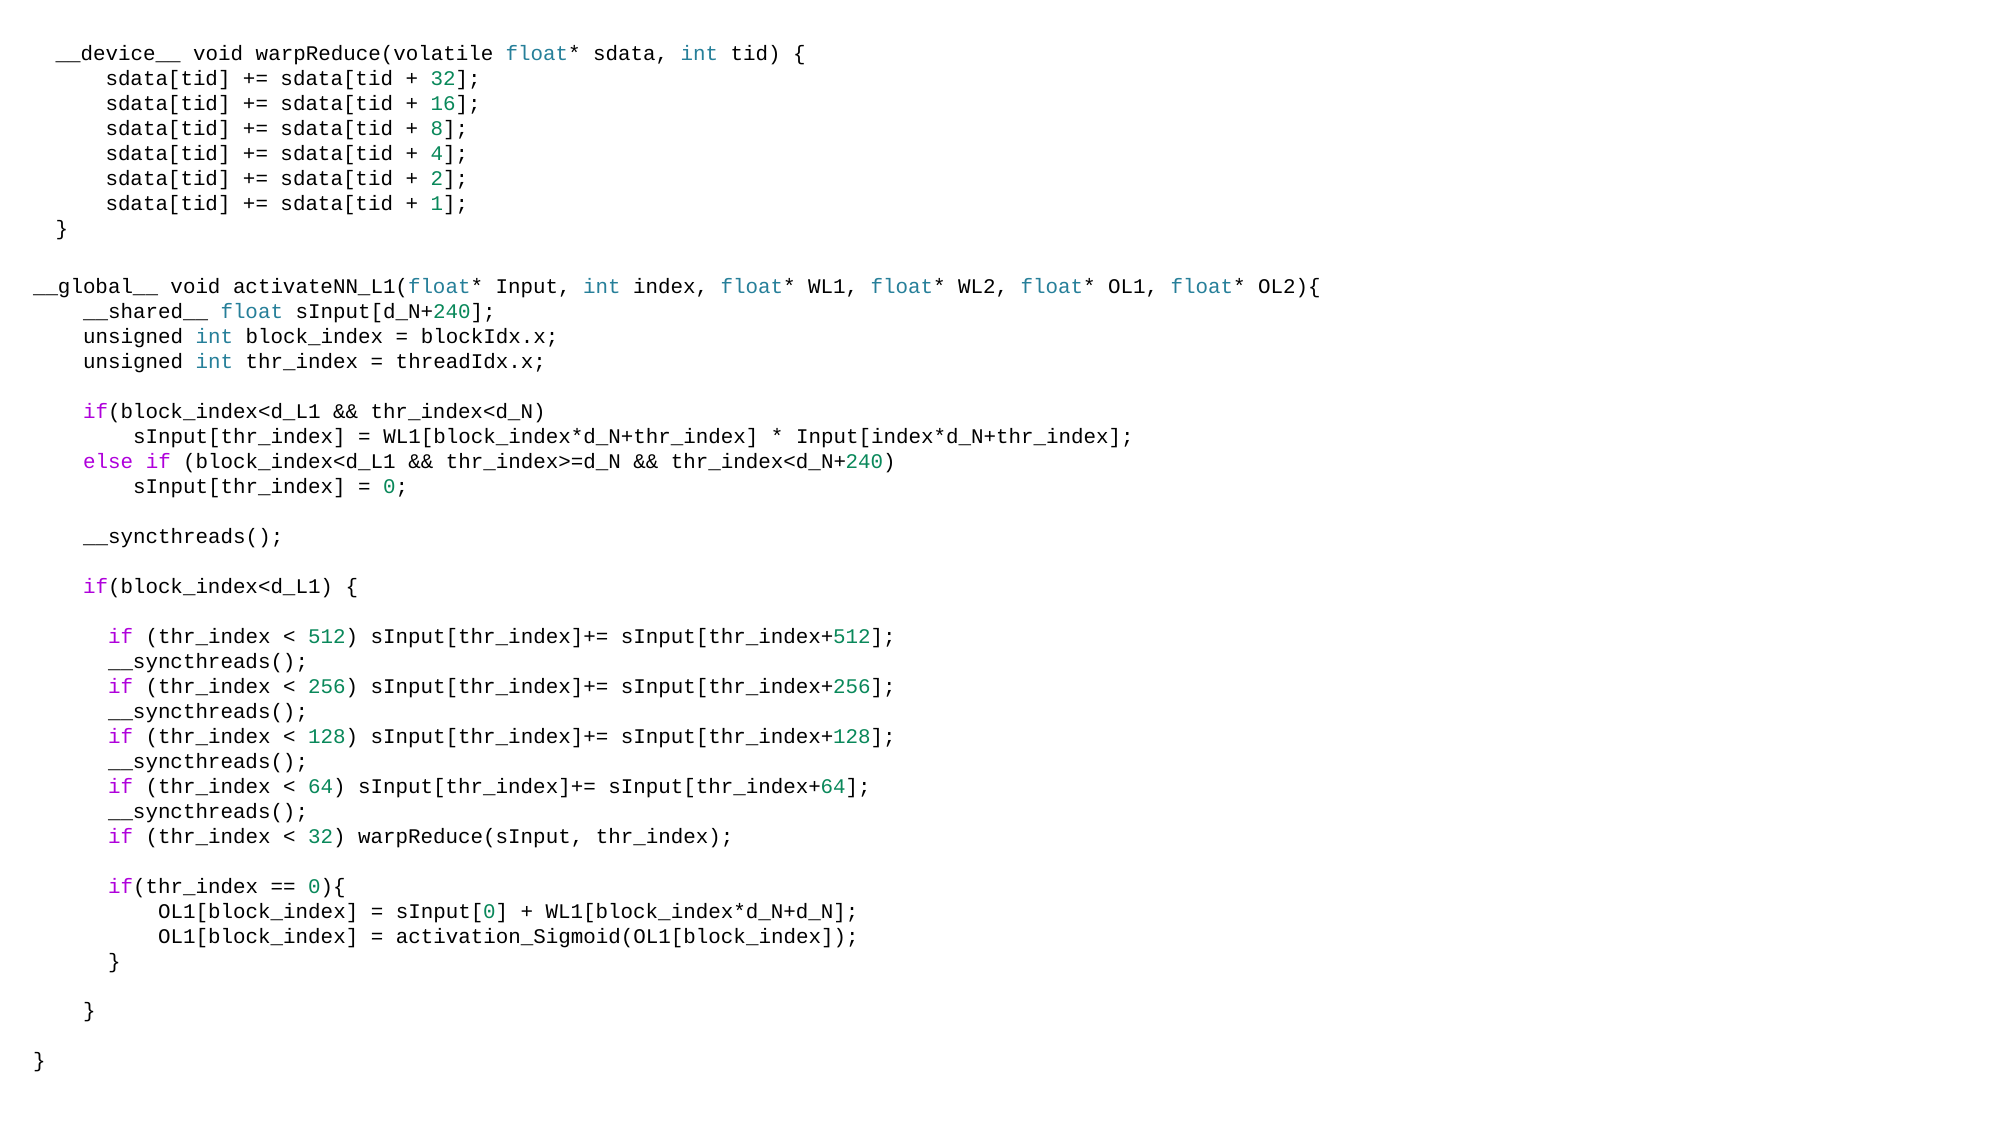

__device__ void warpReduce(volatile float* sdata, int tid) {
    sdata[tid] += sdata[tid + 32];
    sdata[tid] += sdata[tid + 16];
    sdata[tid] += sdata[tid + 8];
    sdata[tid] += sdata[tid + 4];
    sdata[tid] += sdata[tid + 2];
    sdata[tid] += sdata[tid + 1];
}
__global__ void activateNN_L1(float* Input, int index, float* WL1, float* WL2, float* OL1, float* OL2){
    __shared__ float sInput[d_N+240];
    unsigned int block_index = blockIdx.x;
    unsigned int thr_index = threadIdx.x;
    if(block_index<d_L1 && thr_index<d_N)
        sInput[thr_index] = WL1[block_index*d_N+thr_index] * Input[index*d_N+thr_index];
    else if (block_index<d_L1 && thr_index>=d_N && thr_index<d_N+240)
        sInput[thr_index] = 0;

    __syncthreads();
    if(block_index<d_L1) {

      if (thr_index < 512) sInput[thr_index]+= sInput[thr_index+512];
      __syncthreads();
      if (thr_index < 256) sInput[thr_index]+= sInput[thr_index+256];
      __syncthreads();
      if (thr_index < 128) sInput[thr_index]+= sInput[thr_index+128];
      __syncthreads();
      if (thr_index < 64) sInput[thr_index]+= sInput[thr_index+64];
      __syncthreads();
      if (thr_index < 32) warpReduce(sInput, thr_index);
      if(thr_index == 0){
          OL1[block_index] = sInput[0] + WL1[block_index*d_N+d_N];
          OL1[block_index] = activation_Sigmoid(OL1[block_index]);
      }

    }
}